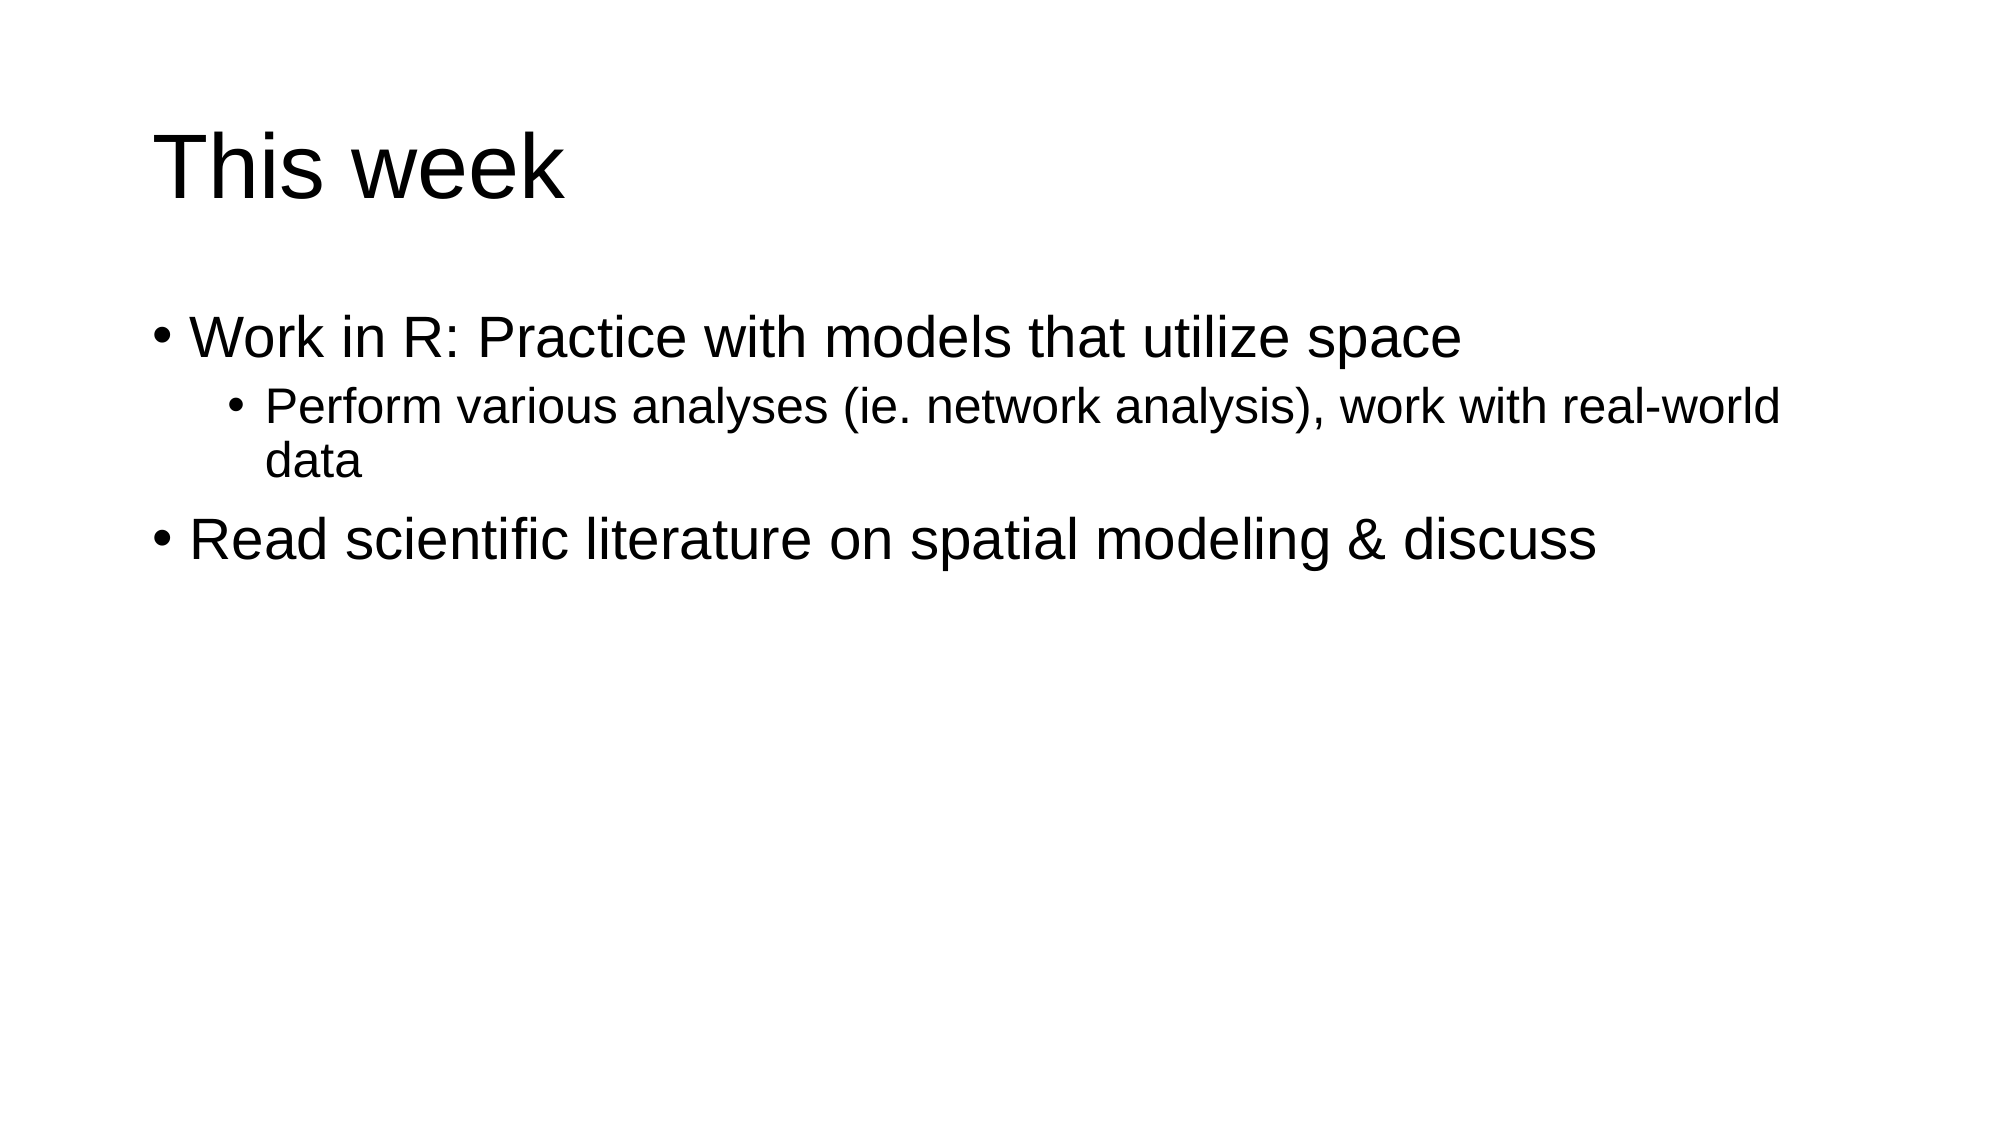

# This week
Work in R: Practice with models that utilize space
Perform various analyses (ie. network analysis), work with real-world data
Read scientific literature on spatial modeling & discuss